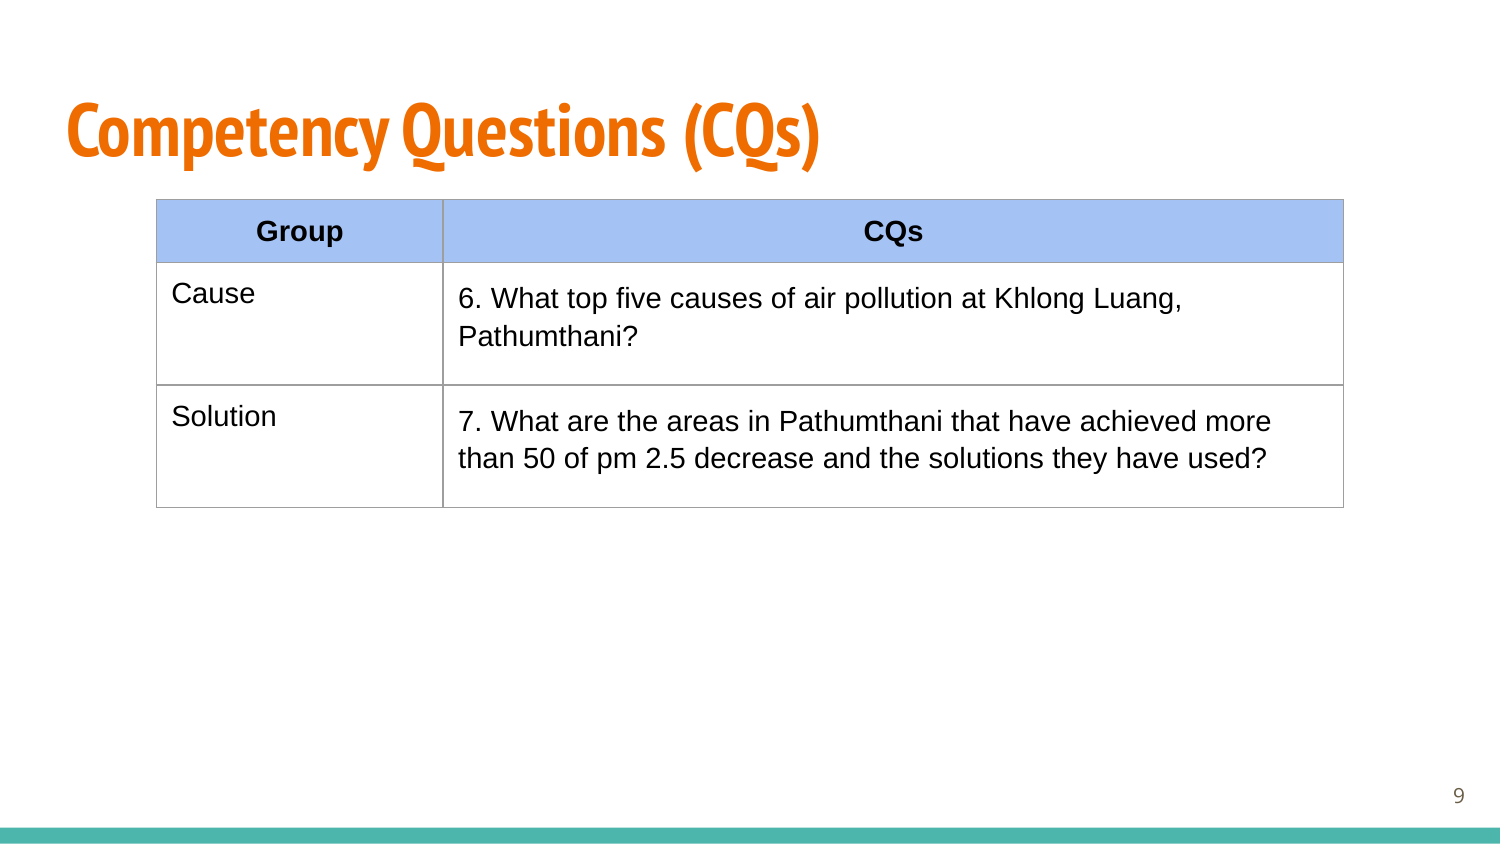

# Competency Questions (CQs)
| Group | CQs |
| --- | --- |
| Cause | 6. What top five causes of air pollution at Khlong Luang, Pathumthani? |
| Solution | 7. What are the areas in Pathumthani that have achieved more than 50 of pm 2.5 decrease and the solutions they have used? |
9